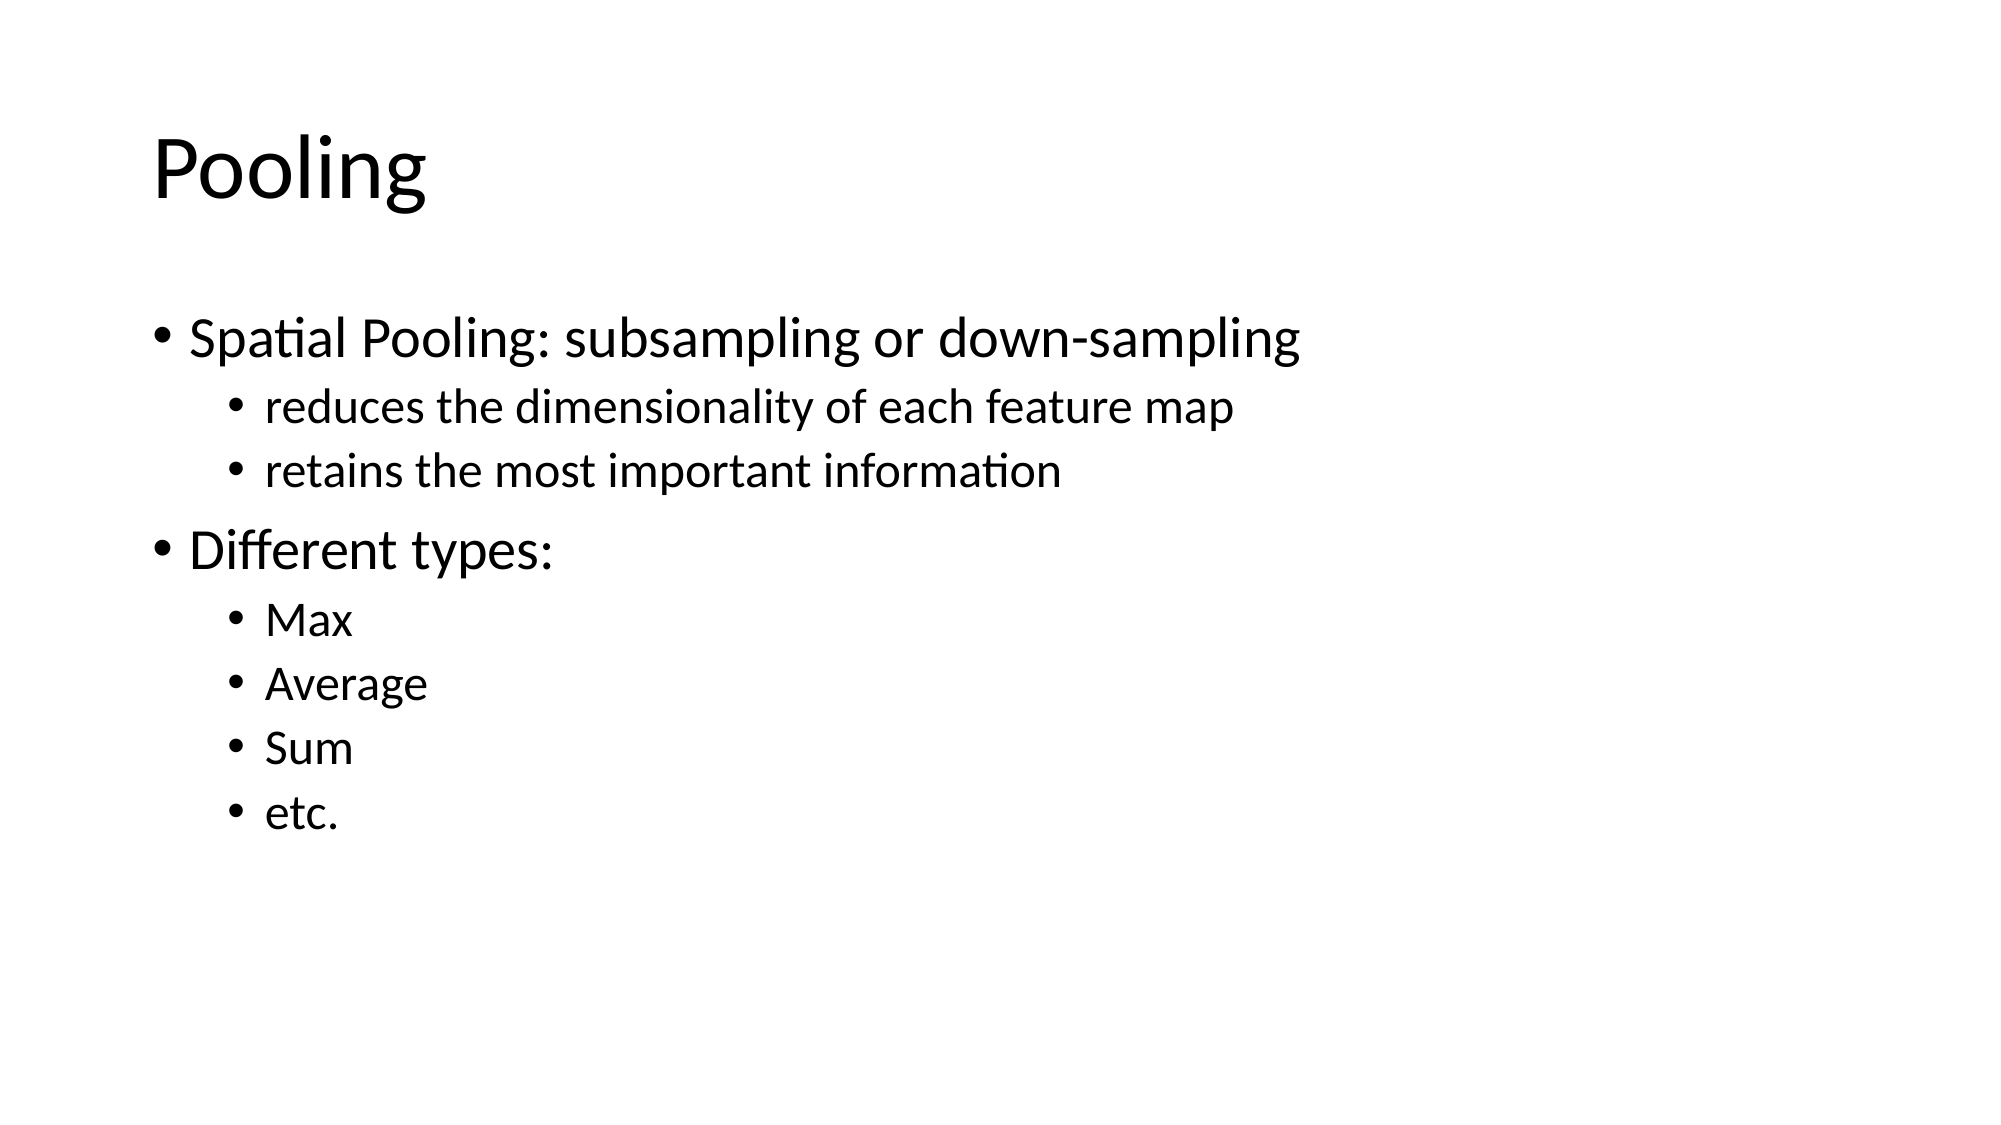

# Pooling
Spatial Pooling: subsampling or down-sampling
reduces the dimensionality of each feature map
retains the most important information
Different types:
Max
Average
Sum
etc.